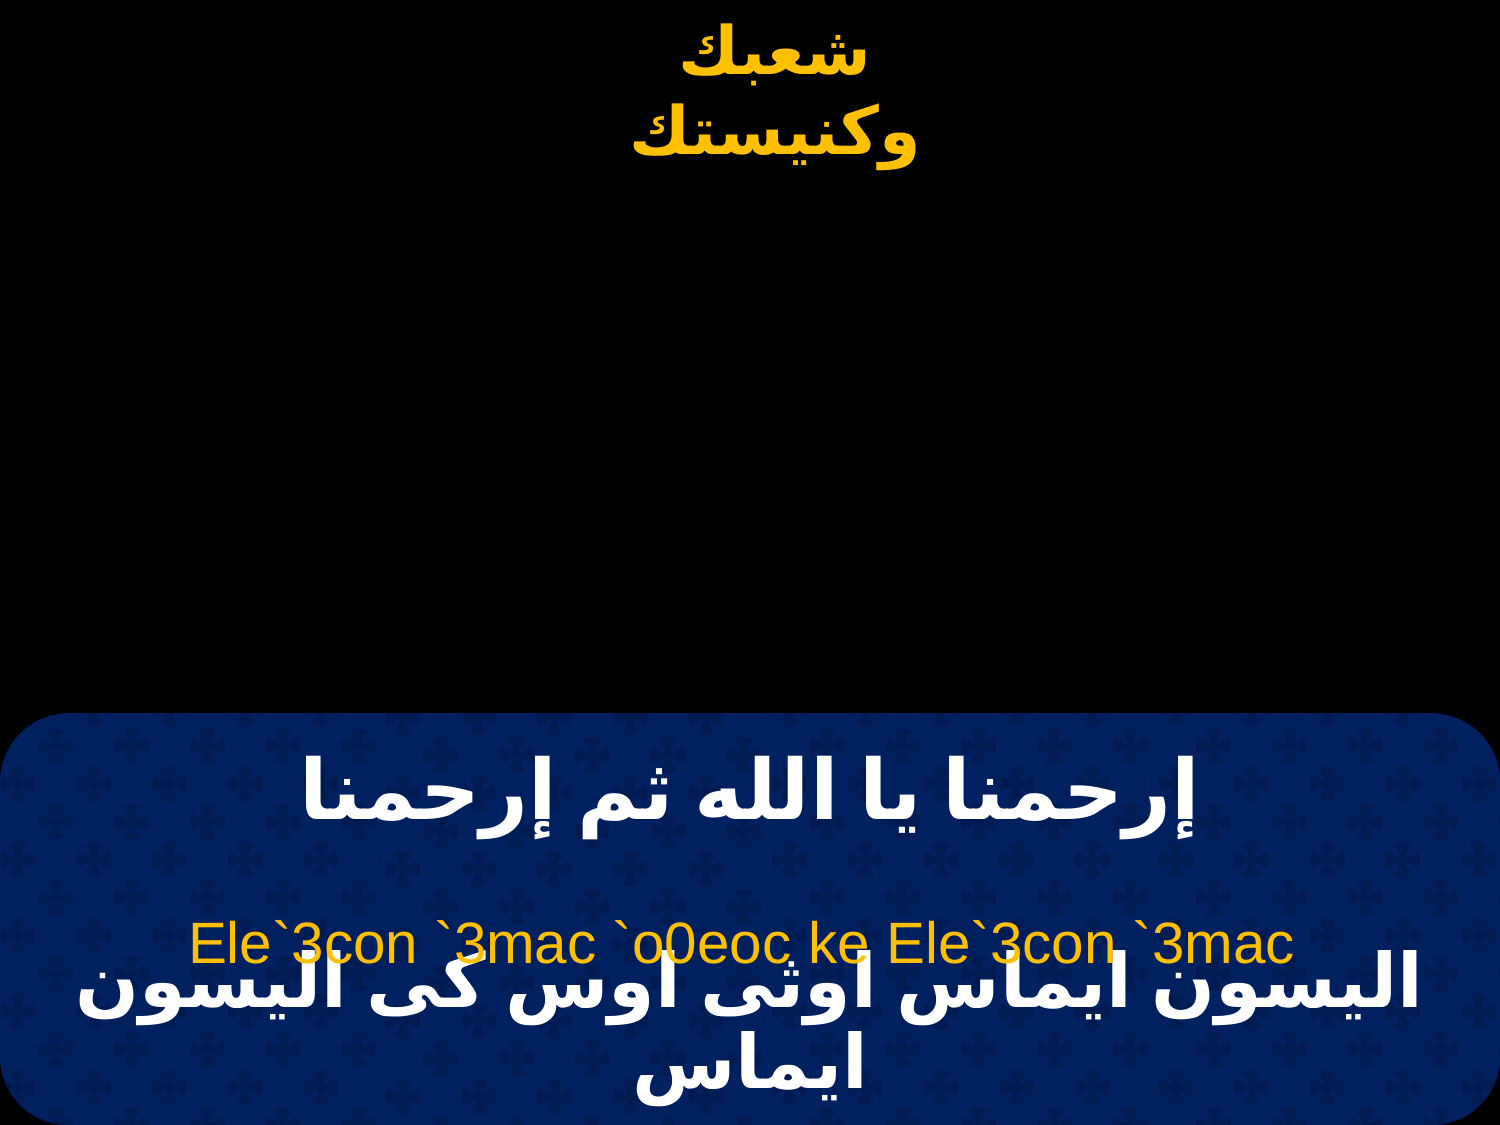

# إرحمنا يا الله ثم إرحمنا
Ele`3con `3mac `o0eoc ke Ele`3con `3mac
اليسون ايماس اوثى اوس كى اليسون ايماس